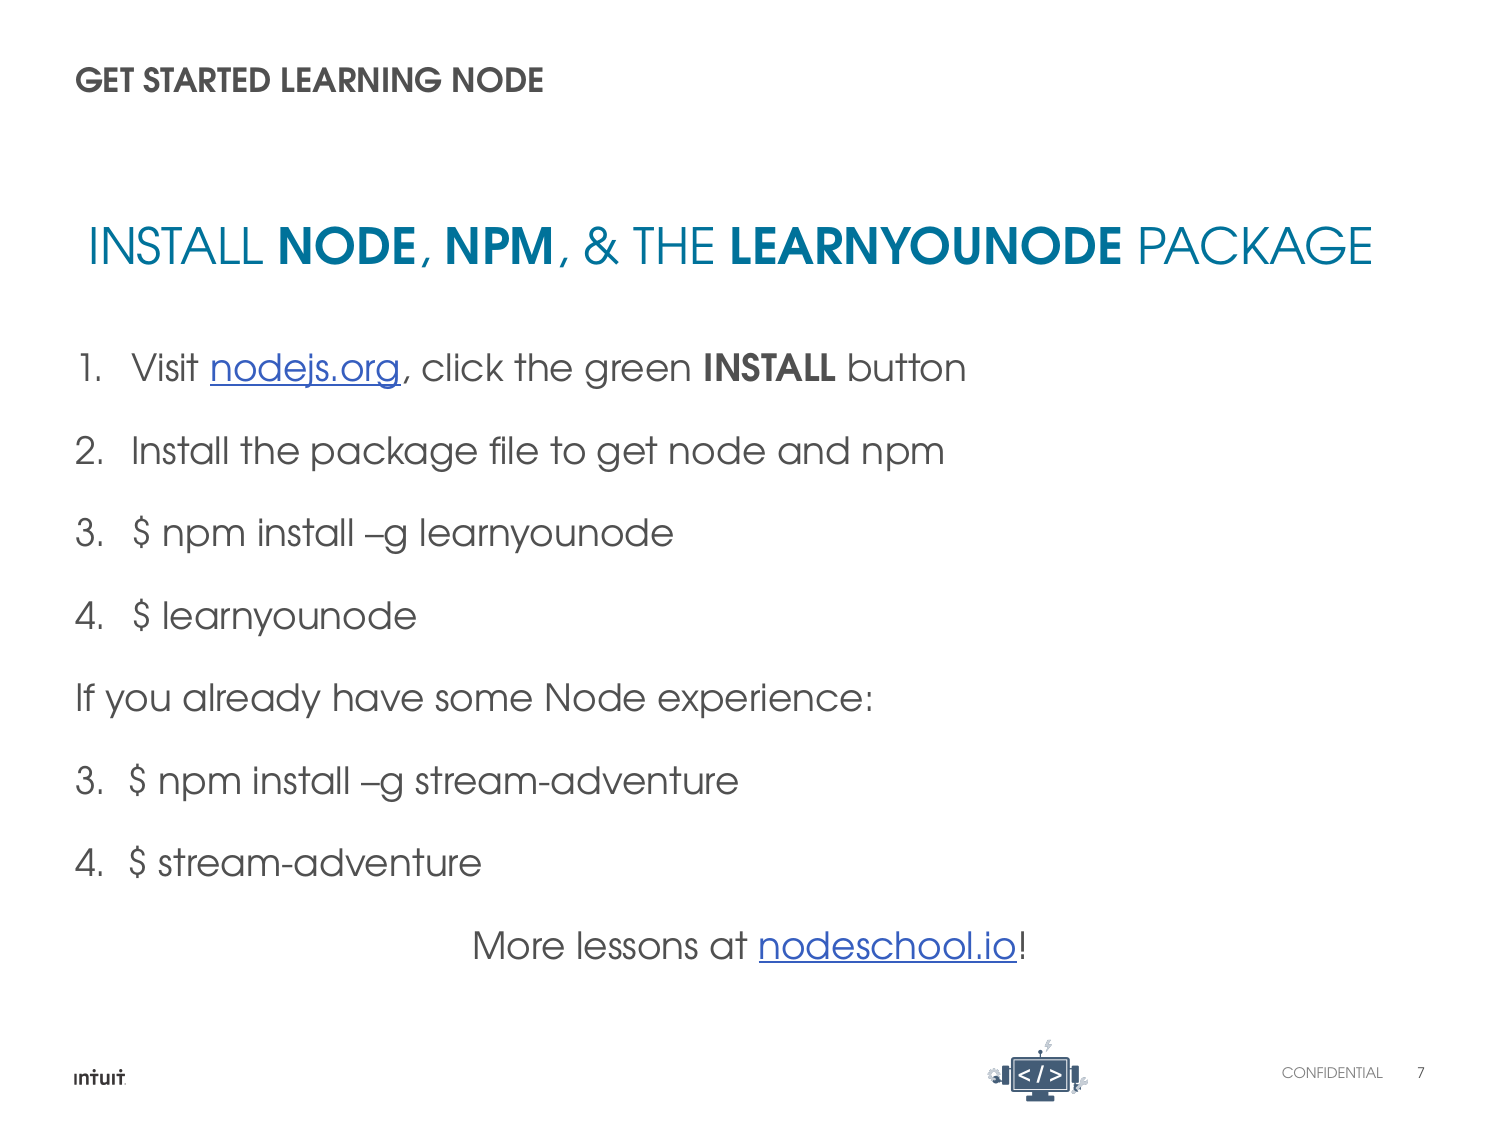

# Get started learning node
 install Node, NPM, & the learnyounode package
Visit nodejs.org, click the green INSTALL button
Install the package file to get node and npm
$ npm install –g learnyounode
$ learnyounode
If you already have some Node experience:
3.  $ npm install –g stream-adventure
4.  $ stream-adventure
More lessons at nodeschool.io!
CONFIDENTIAL
7